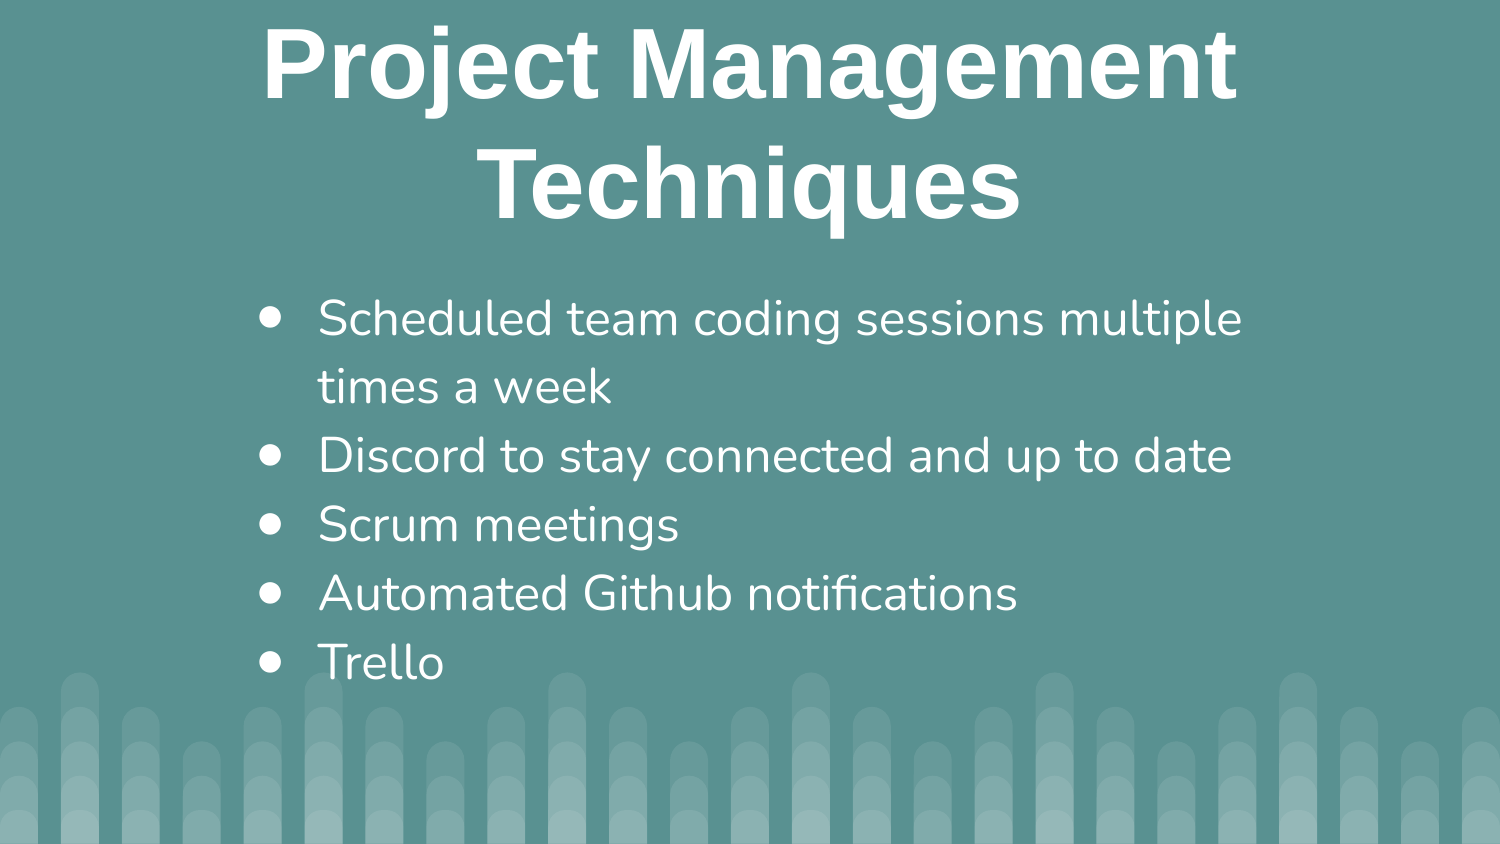

# Project Management Techniques
Scheduled team coding sessions multiple times a week
Discord to stay connected and up to date
Scrum meetings
Automated Github notifications
Trello